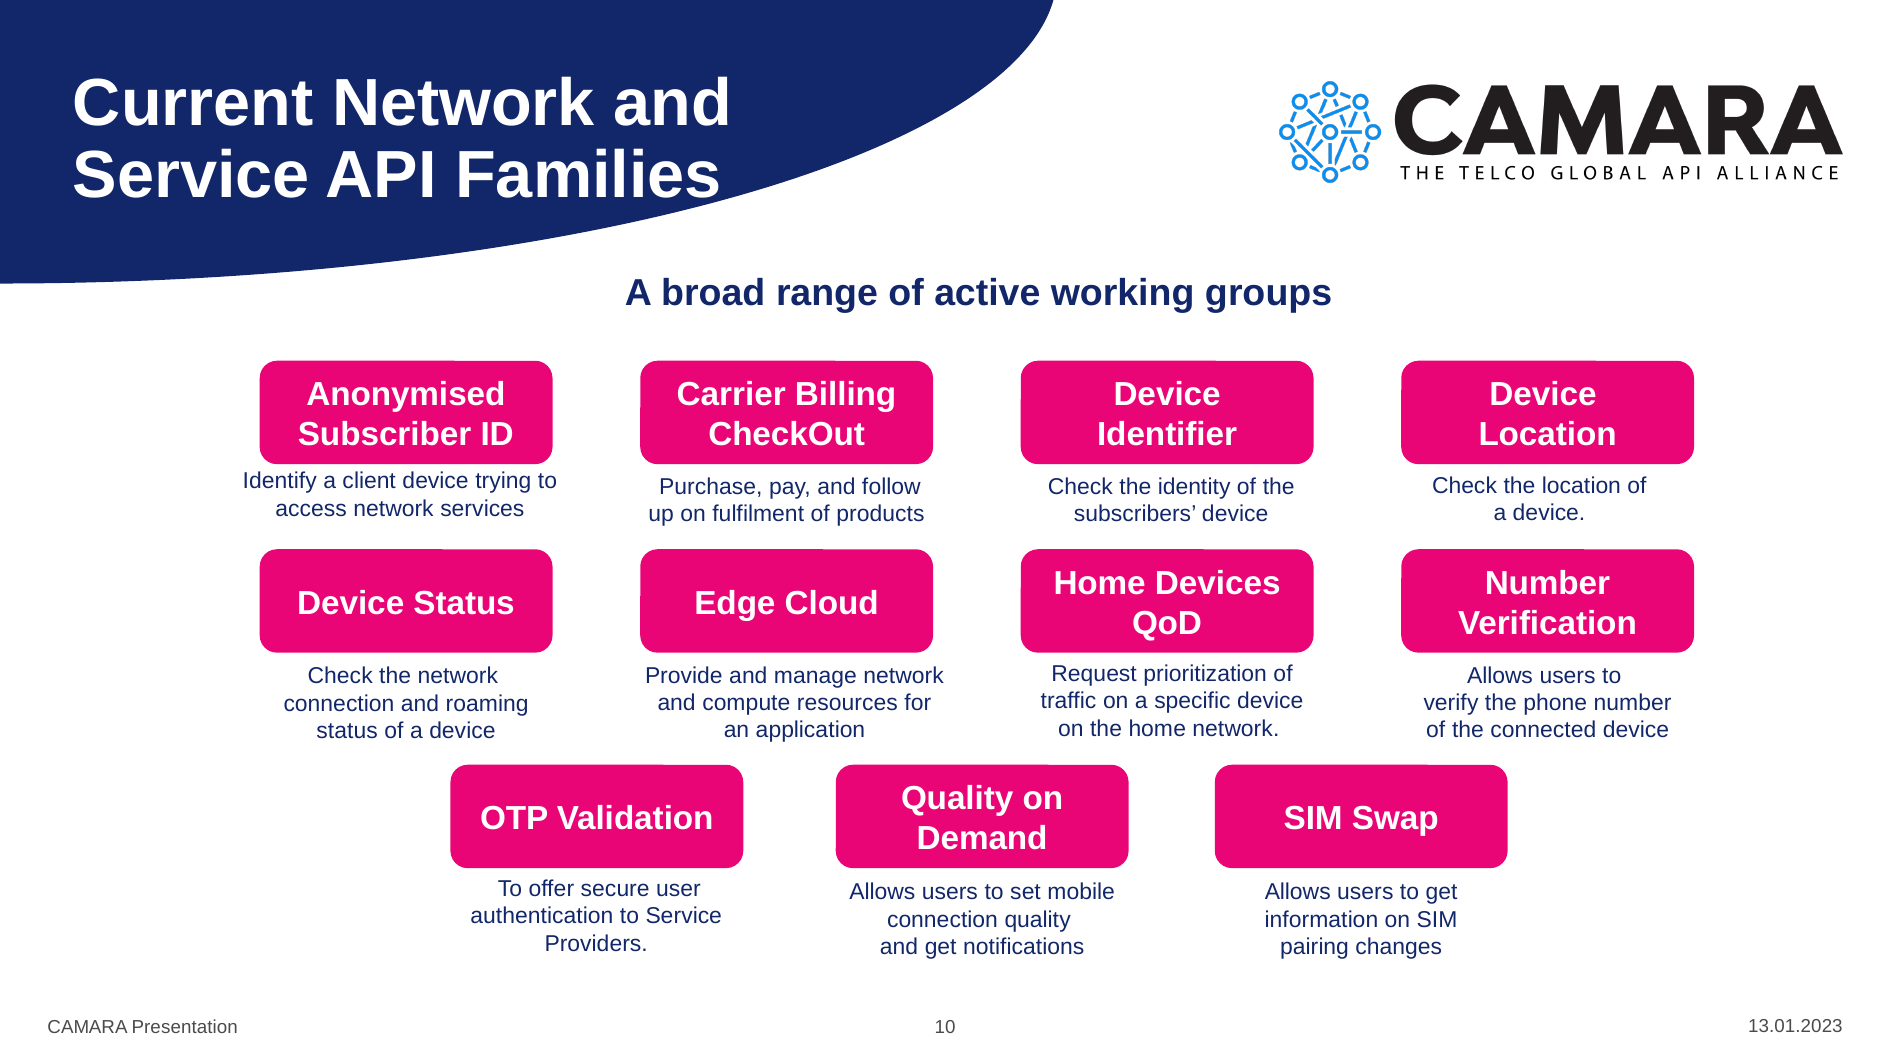

# Current Network and Service API Families
A broad range of active working groups
Anonymised Subscriber ID
Carrier Billing
CheckOut
Device Identifier
Device
Location
Identify a client device trying to access network services
Check the location of a device.
Purchase, pay, and follow up on fulfilment of products
Check the identity of the subscribers’ device
Device Status
Edge Cloud
Home Devices QoD
Number Verification
Request prioritization of traffic on a specific device on the home network.
Provide and manage network and compute resources for an application
Allows users to
verify the phone number of the connected device
Check the network  connection and roaming status of a device
OTP Validation
 To offer secure user authentication to Service Providers.
Quality on Demand
Allows users to set mobile connection quality
and get notifications
SIM Swap
Allows users to get information on SIM pairing changes